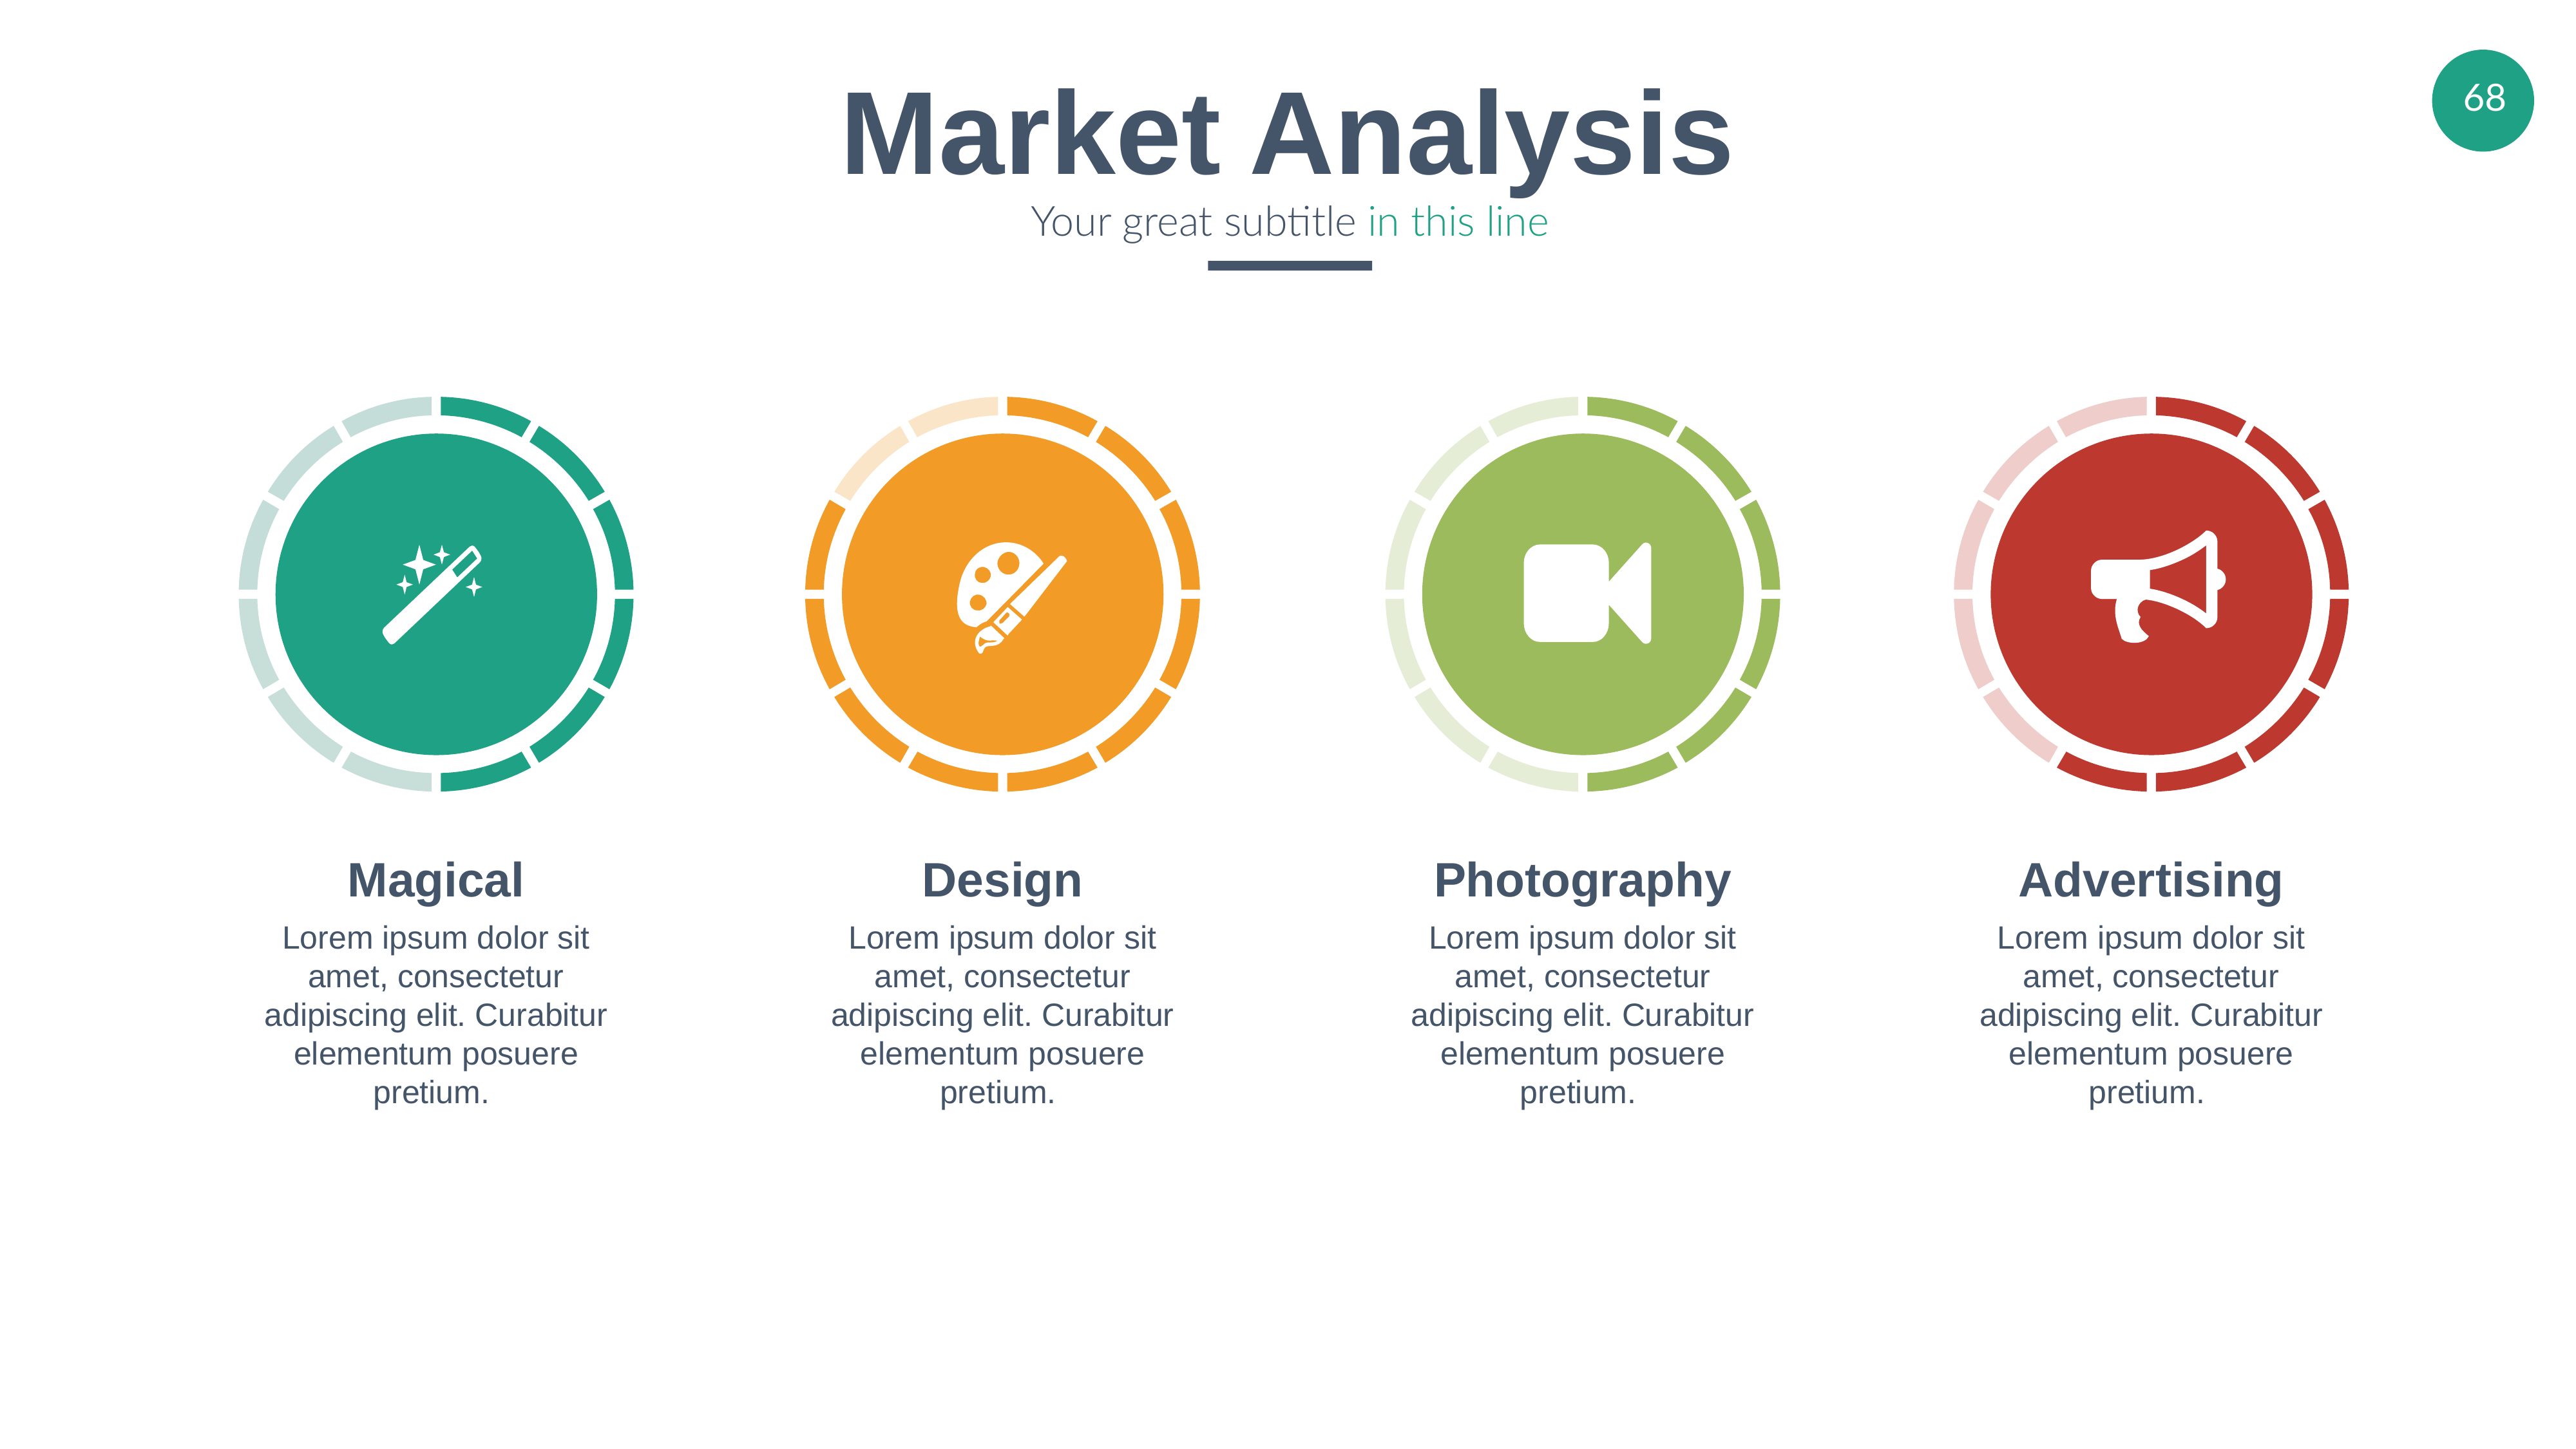

Market Analysis
Your great subtitle in this line

Magical
Design
Photography
Advertising
Lorem ipsum dolor sit amet, consectetur adipiscing elit. Curabitur elementum posuere pretium.

Lorem ipsum dolor sit amet, consectetur adipiscing elit. Curabitur elementum posuere pretium.

Lorem ipsum dolor sit amet, consectetur adipiscing elit. Curabitur elementum posuere pretium.

Lorem ipsum dolor sit amet, consectetur adipiscing elit. Curabitur elementum posuere pretium.